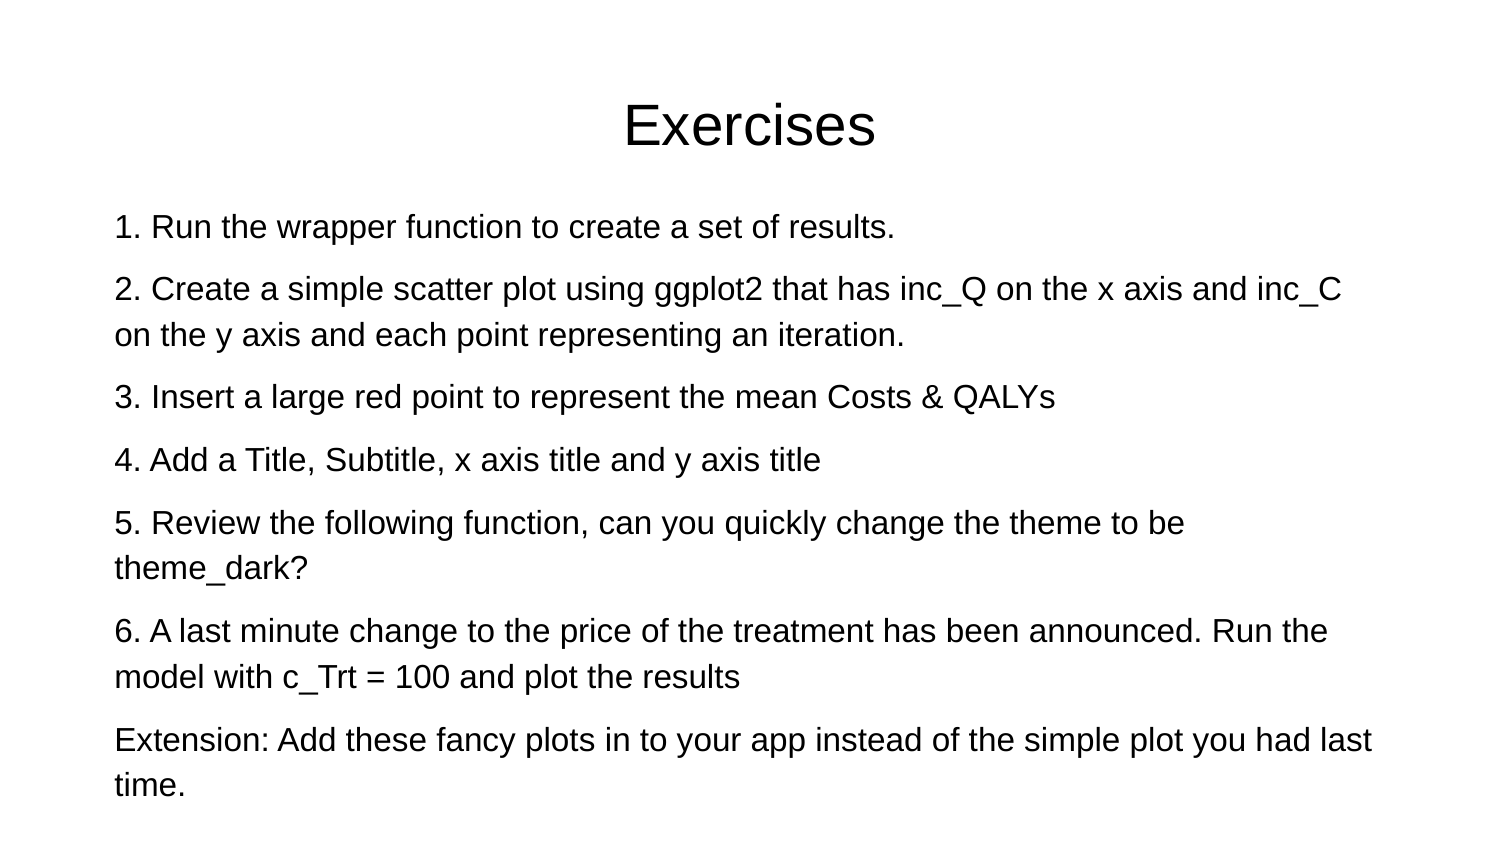

# Exercises
1. Run the wrapper function to create a set of results.
2. Create a simple scatter plot using ggplot2 that has inc_Q on the x axis and inc_C on the y axis and each point representing an iteration.
3. Insert a large red point to represent the mean Costs & QALYs
4. Add a Title, Subtitle, x axis title and y axis title
5. Review the following function, can you quickly change the theme to be theme_dark?
6. A last minute change to the price of the treatment has been announced. Run the model with c_Trt = 100 and plot the results
Extension: Add these fancy plots in to your app instead of the simple plot you had last time.